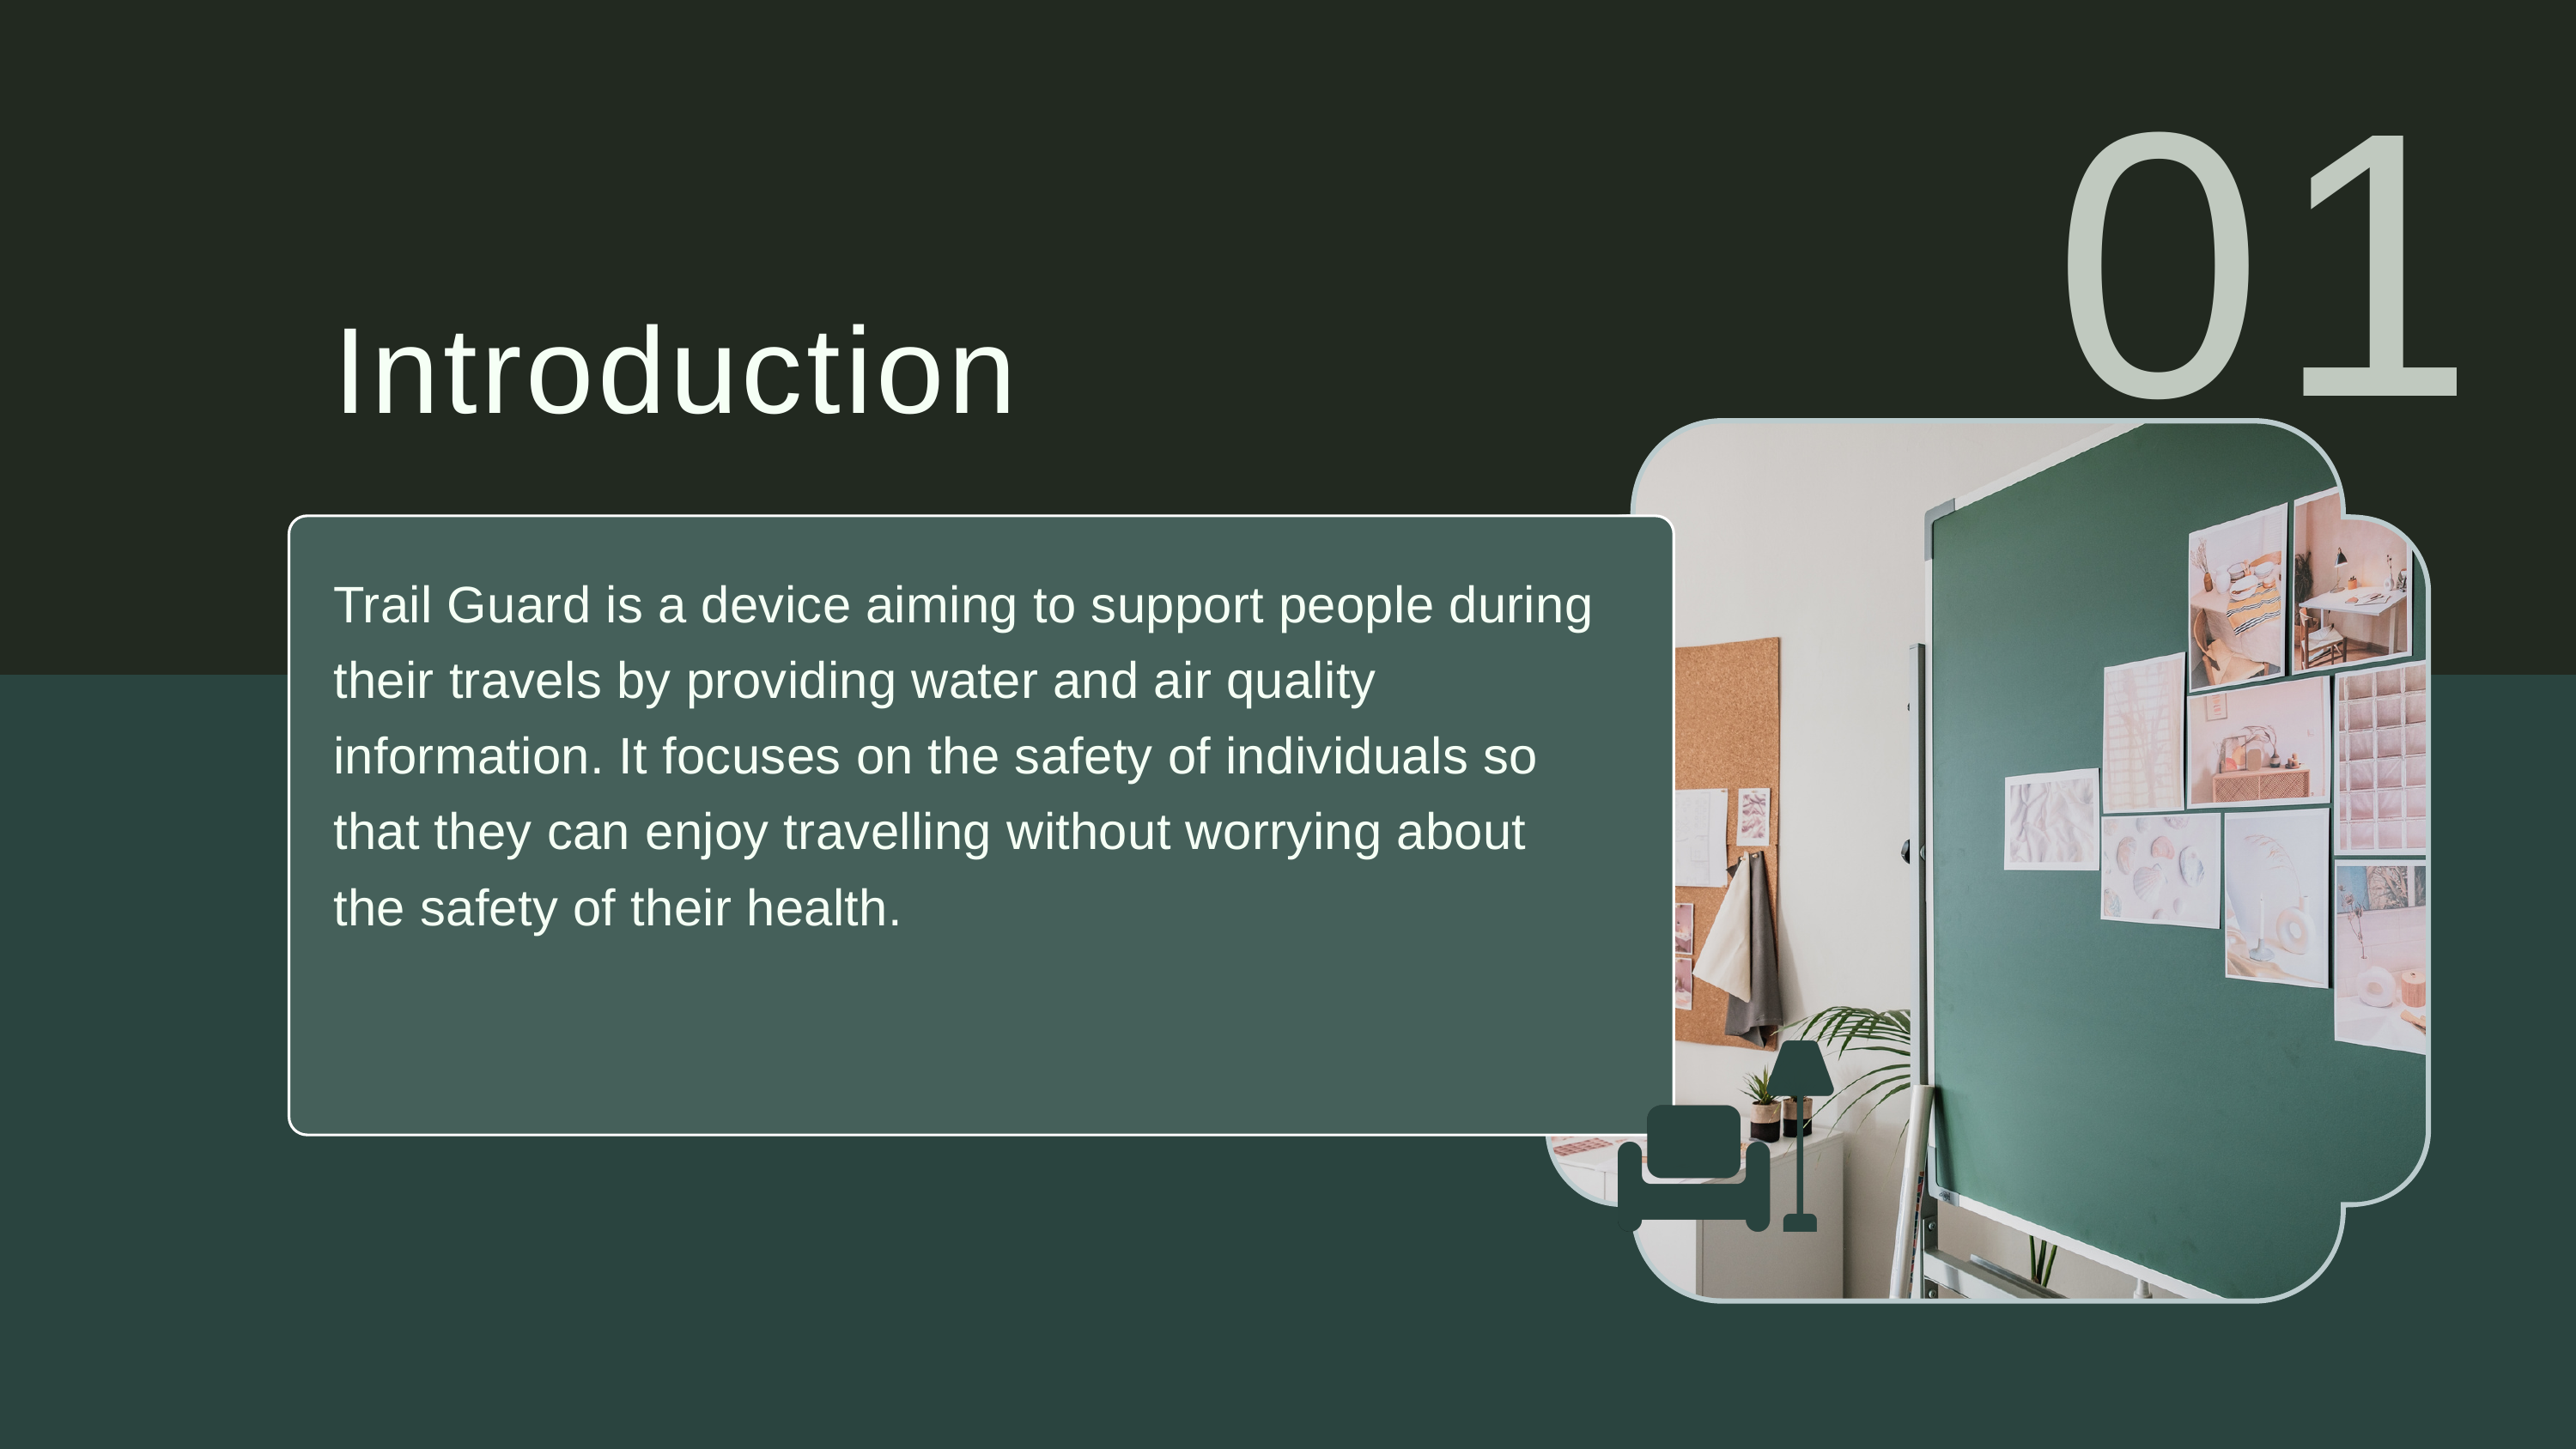

01
Introduction

Trail Guard is a device aiming to support people during their travels by providing water and air quality information. It focuses on the safety of individuals so that they can enjoy travelling without worrying about the safety of their health.